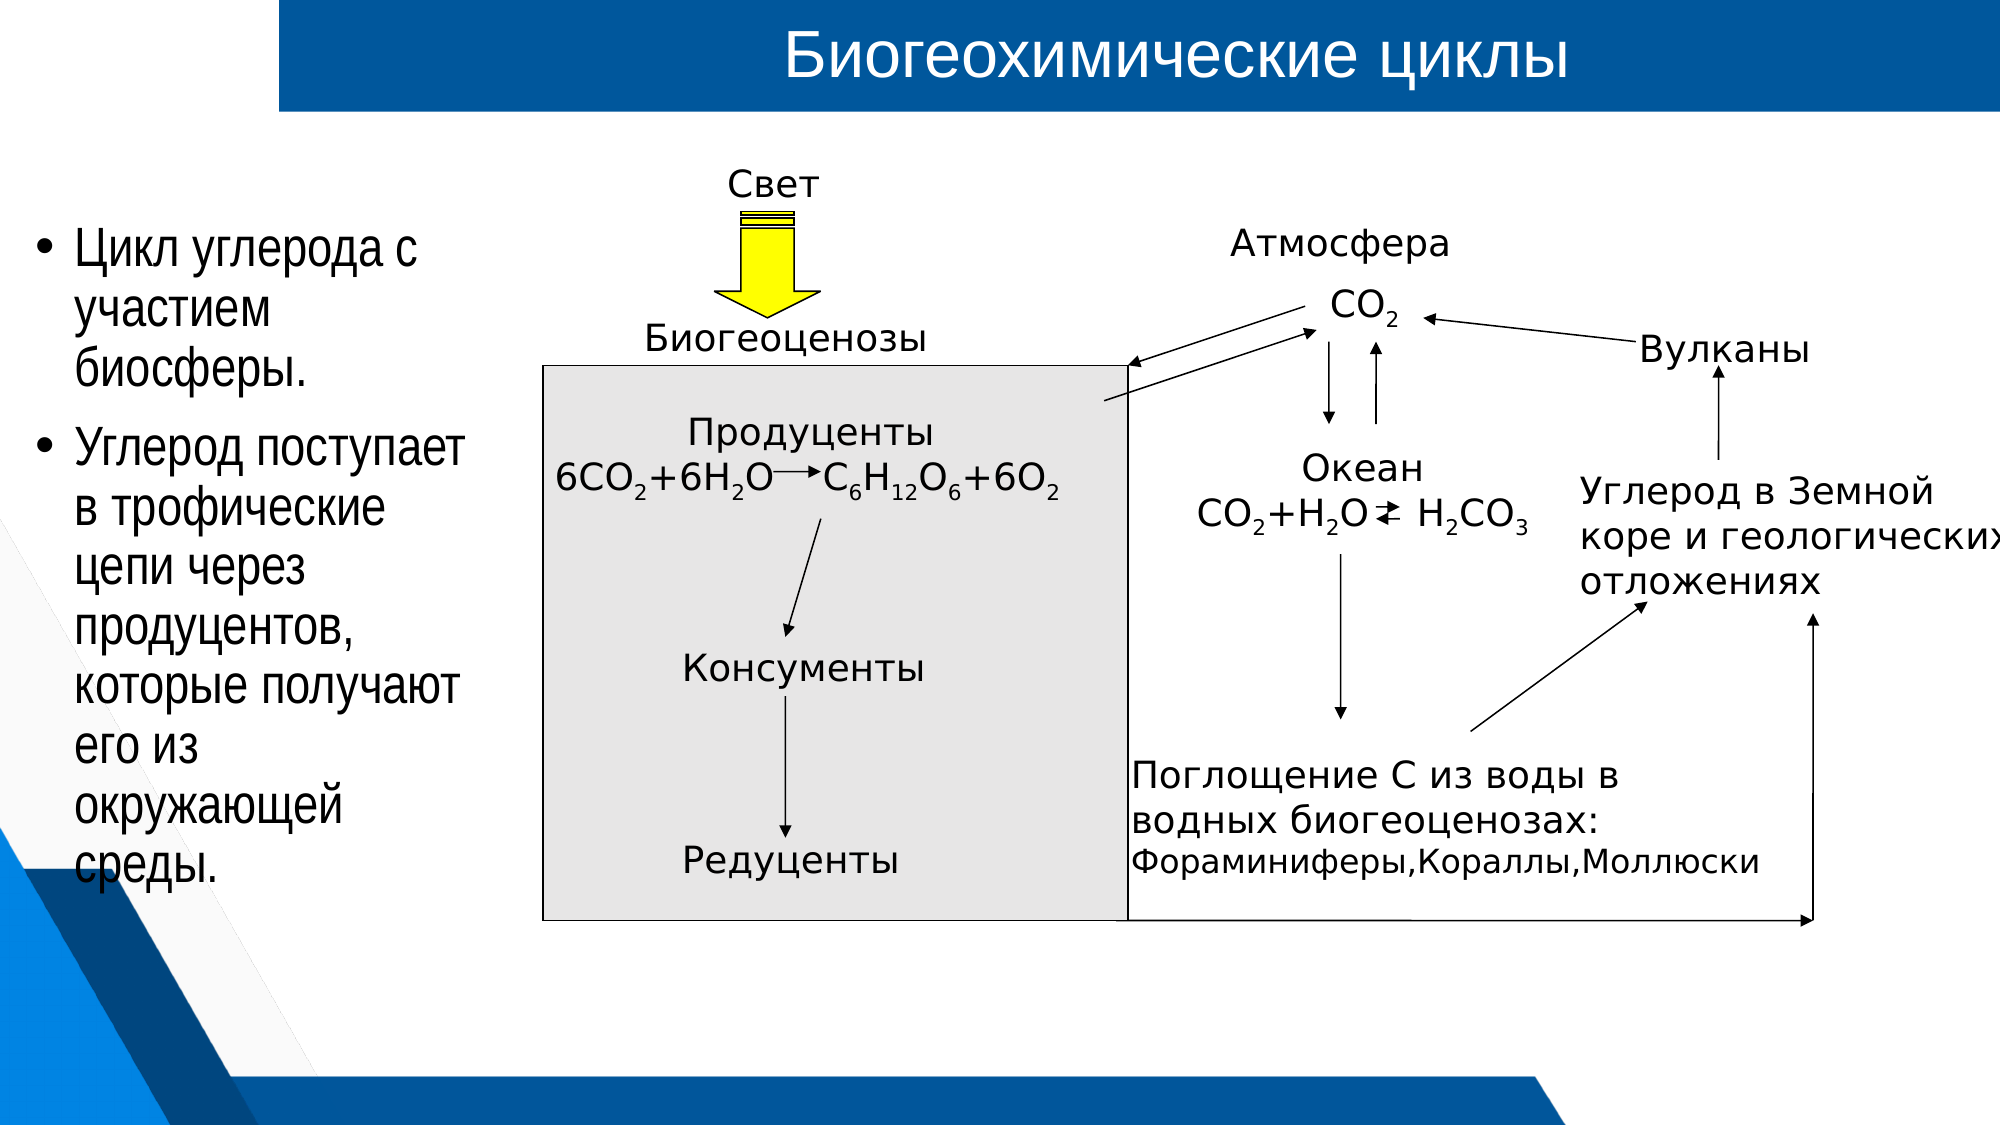

# Биогеохимические циклы
Свет

Биогеоценозы

Продуценты
6CO2+6H2O    С6H12O6+6O2

Консументы

Редуценты

СО2

Вулканы

Океан
CO2+H2O    H2CO3

Углерод в Земной коре и геологических отложениях

Поглощение C из воды в водных биогеоценозах: Фораминиферы,Кораллы,Моллюски

Атмосфера
Цикл углерода с участием биосферы.
Углерод поступает в трофические цепи через продуцентов, которые получают его из окружающей среды.